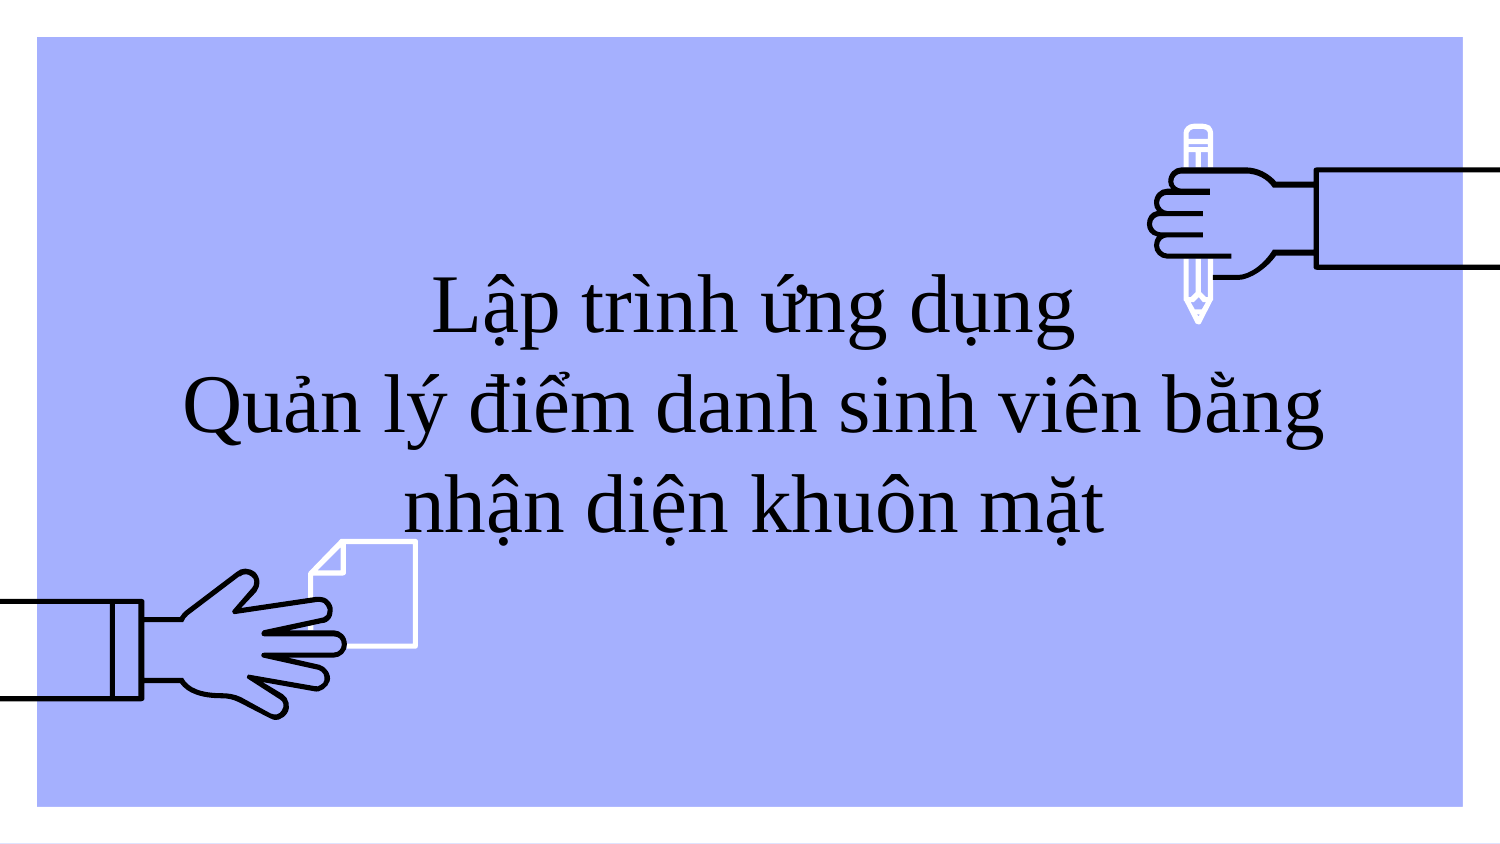

# Lập trình ứng dụng Quản lý điểm danh sinh viên bằng nhận diện khuôn mặt